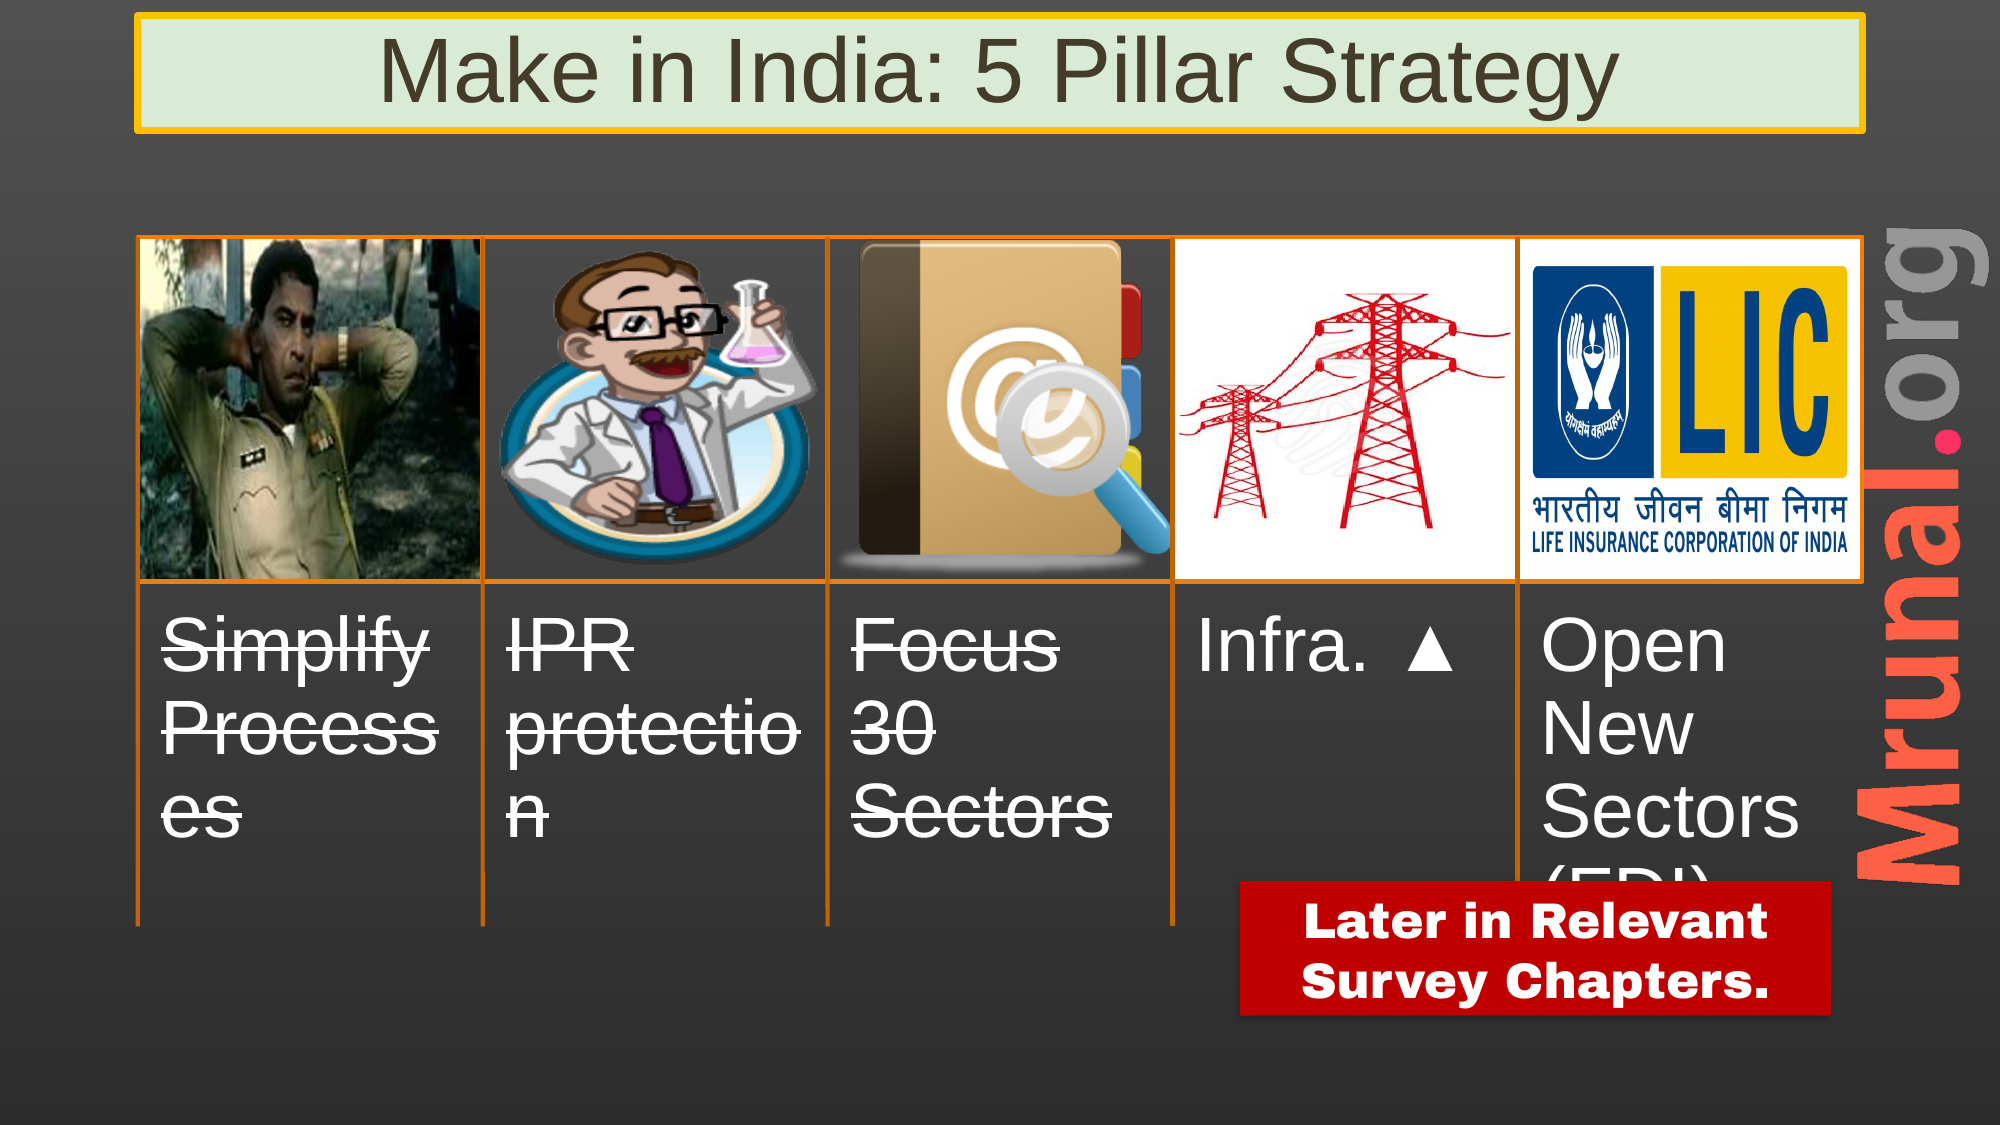

# Make in India: 5 Pillar Strategy
Simplify Processes
IPR protection
Focus 30 Sectors
Infra. ▲
Open New Sectors (FDI)
Later in Relevant Survey Chapters.